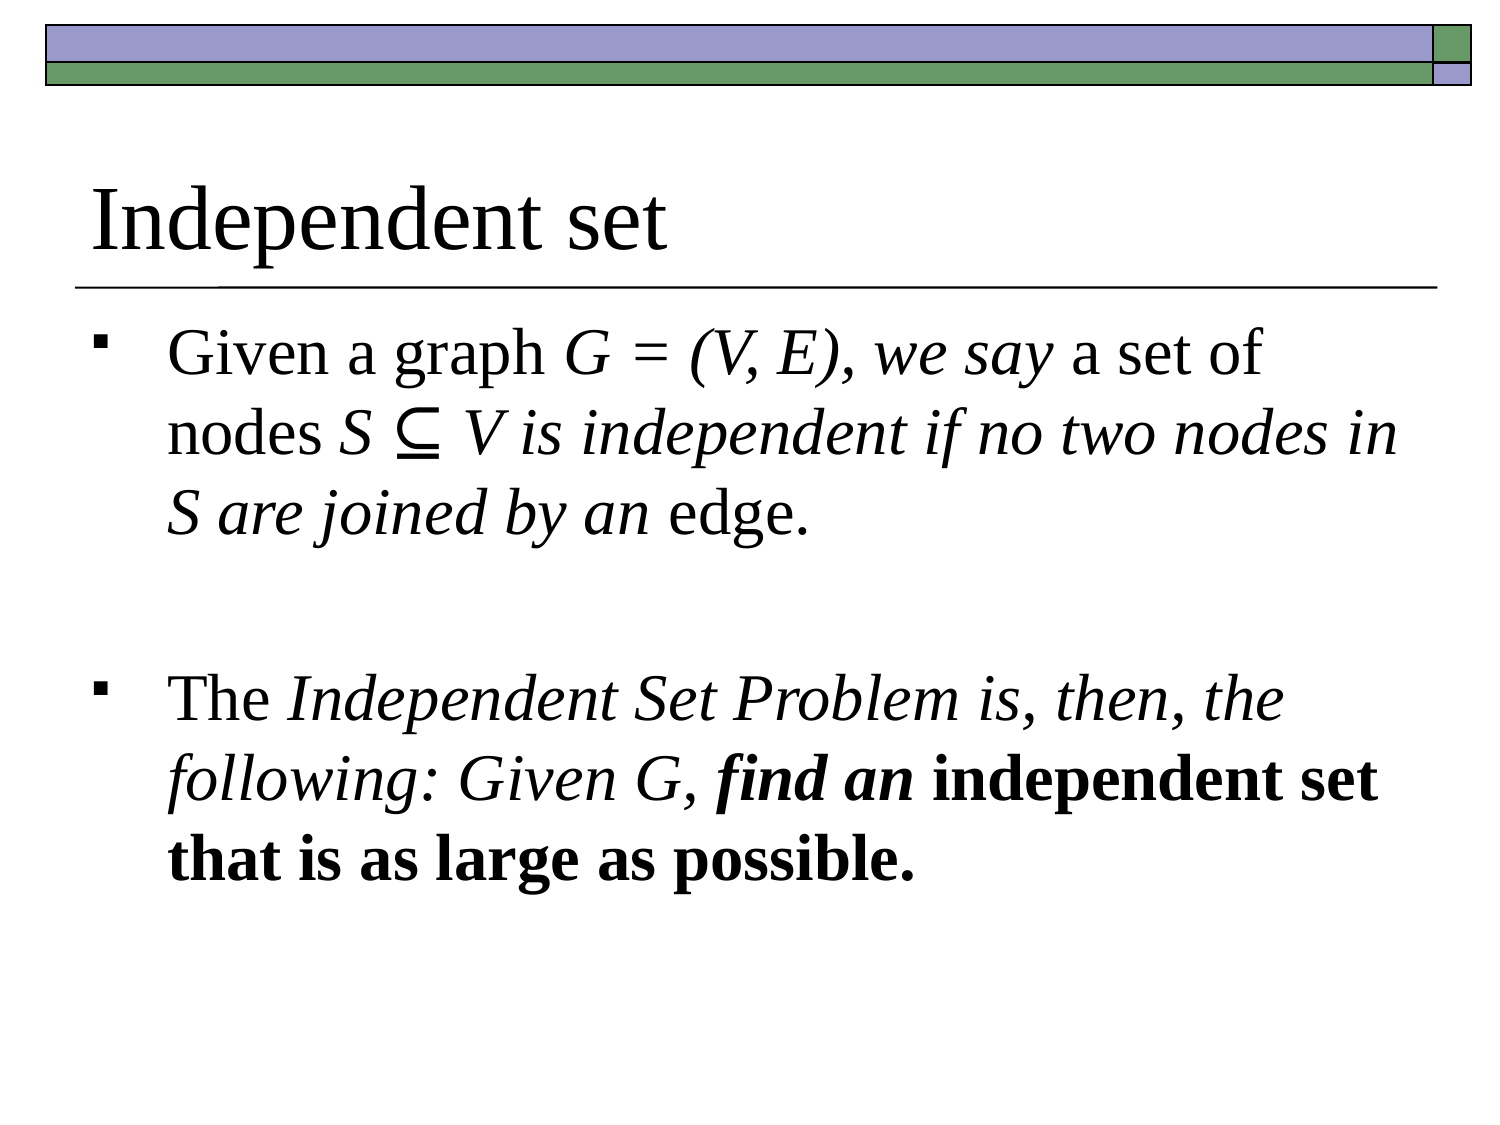

# Independent set
Given a graph G = (V, E), we say a set of nodes S ⊆ V is independent if no two nodes in S are joined by an edge.

The Independent Set Problem is, then, the following: Given G, find an independent set that is as large as possible.